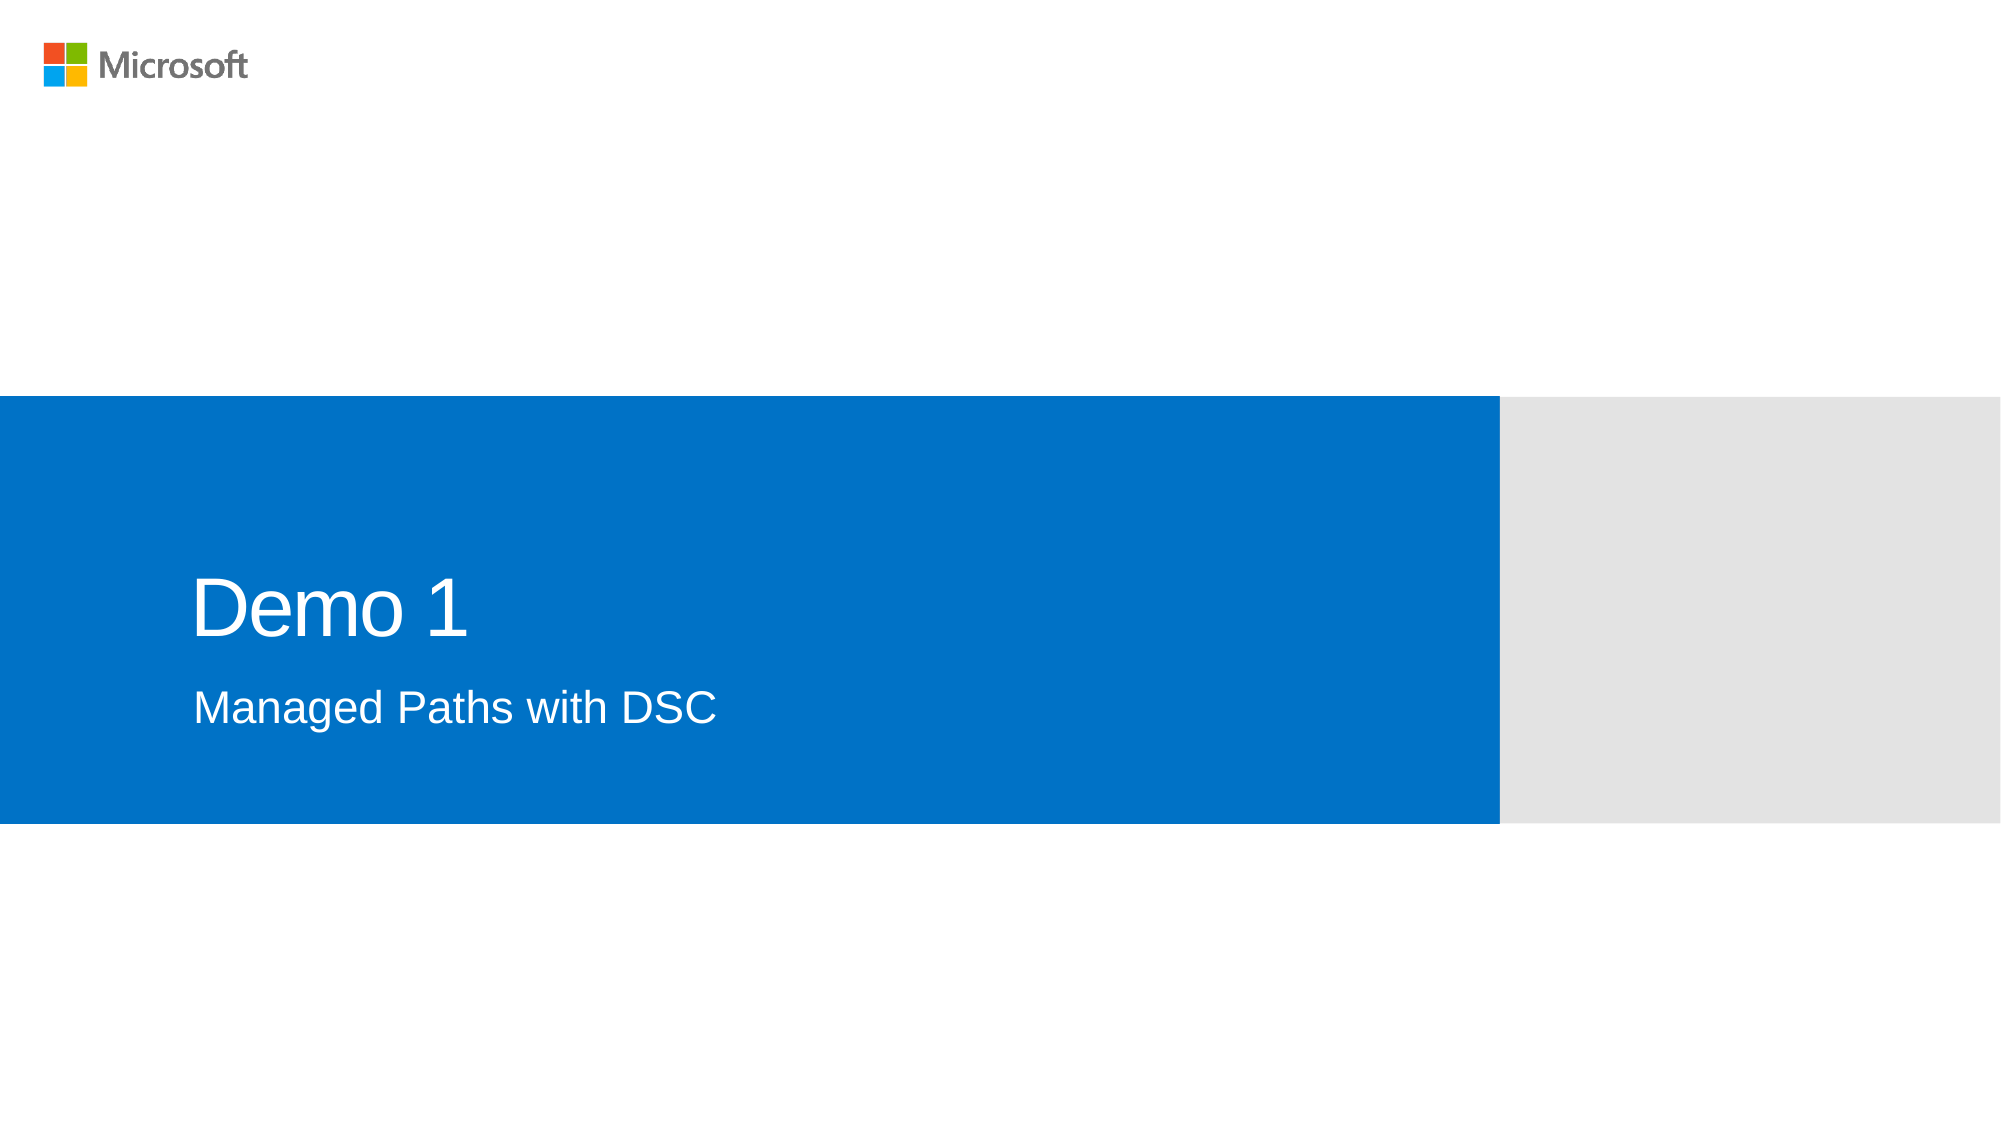

# Demo 1
Managed Paths with DSC